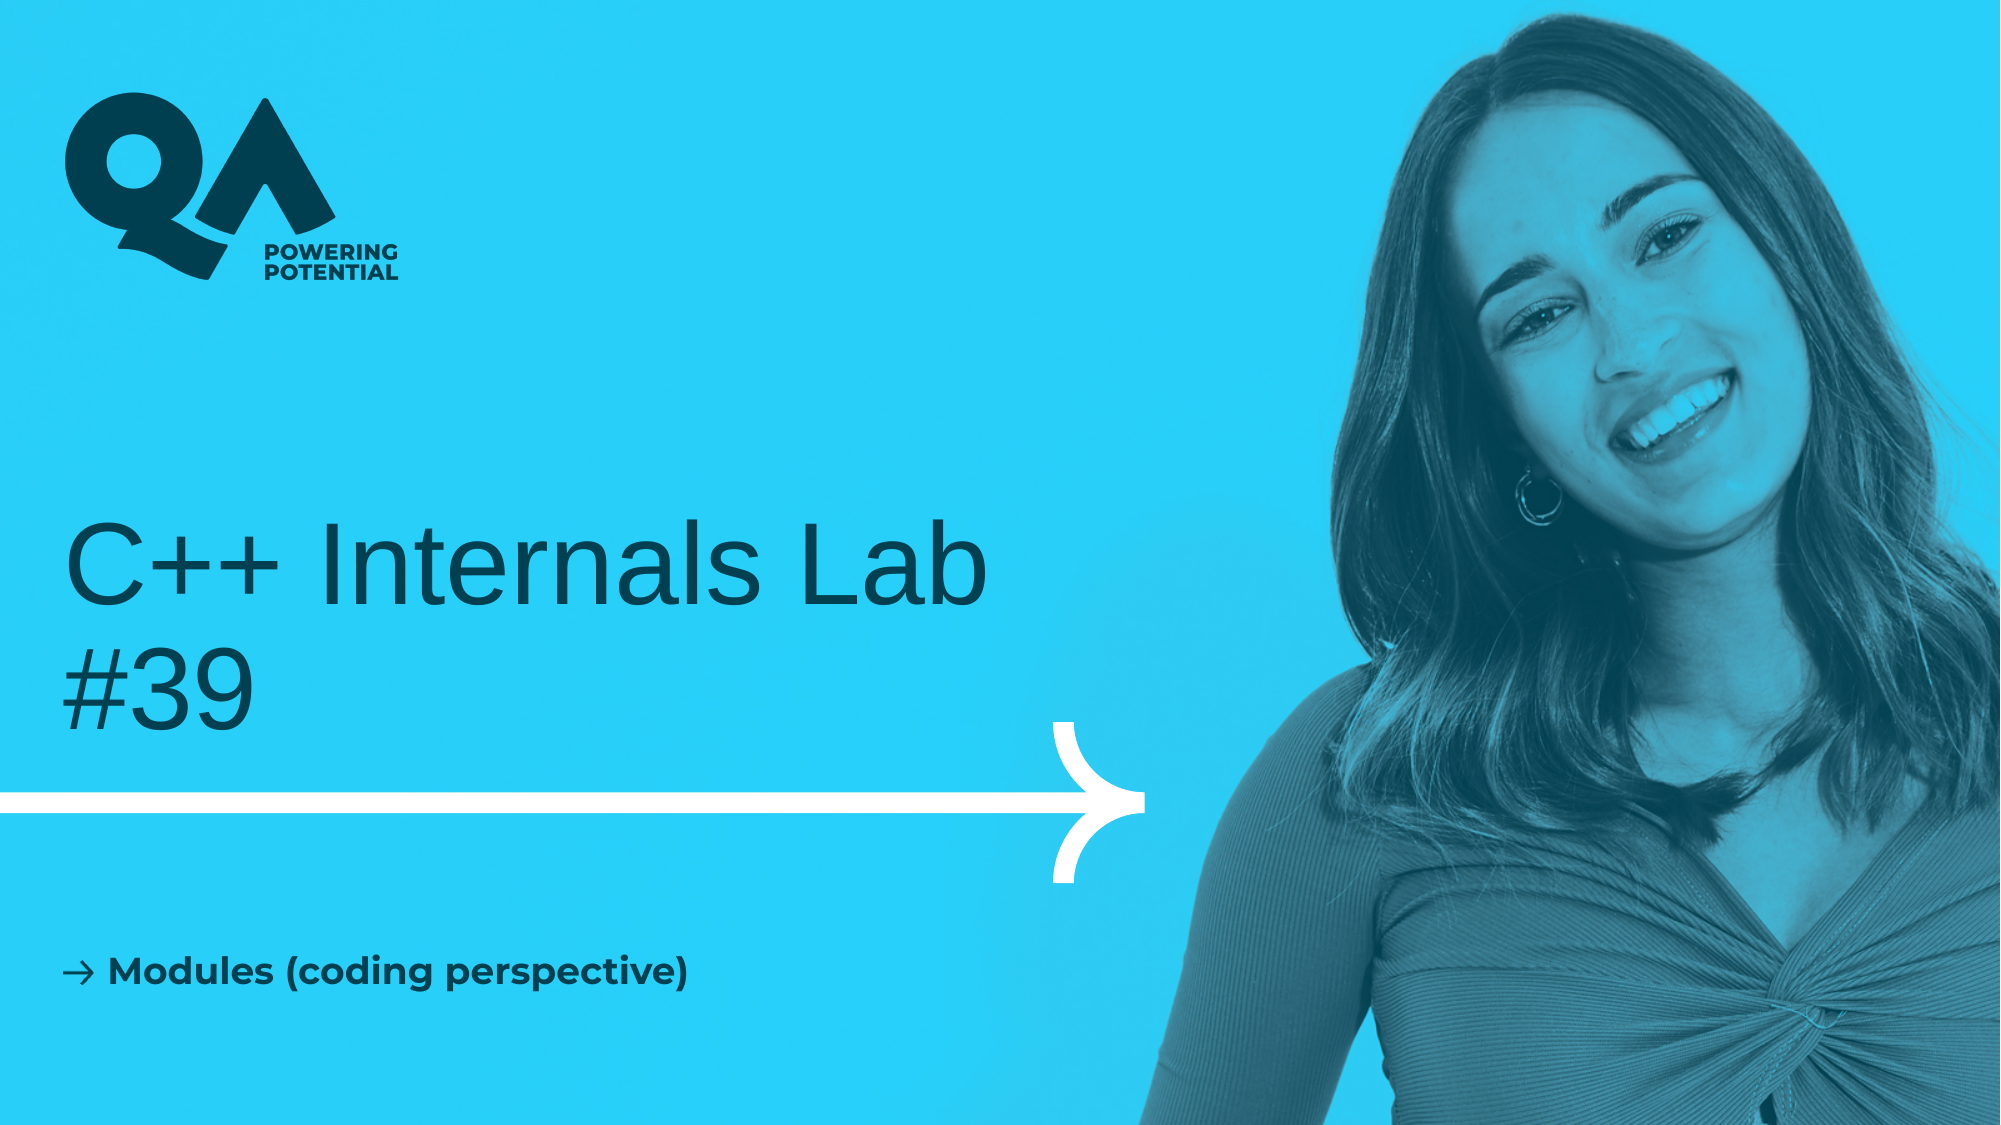

# C++ Internals Lab #39
Modules (coding perspective)